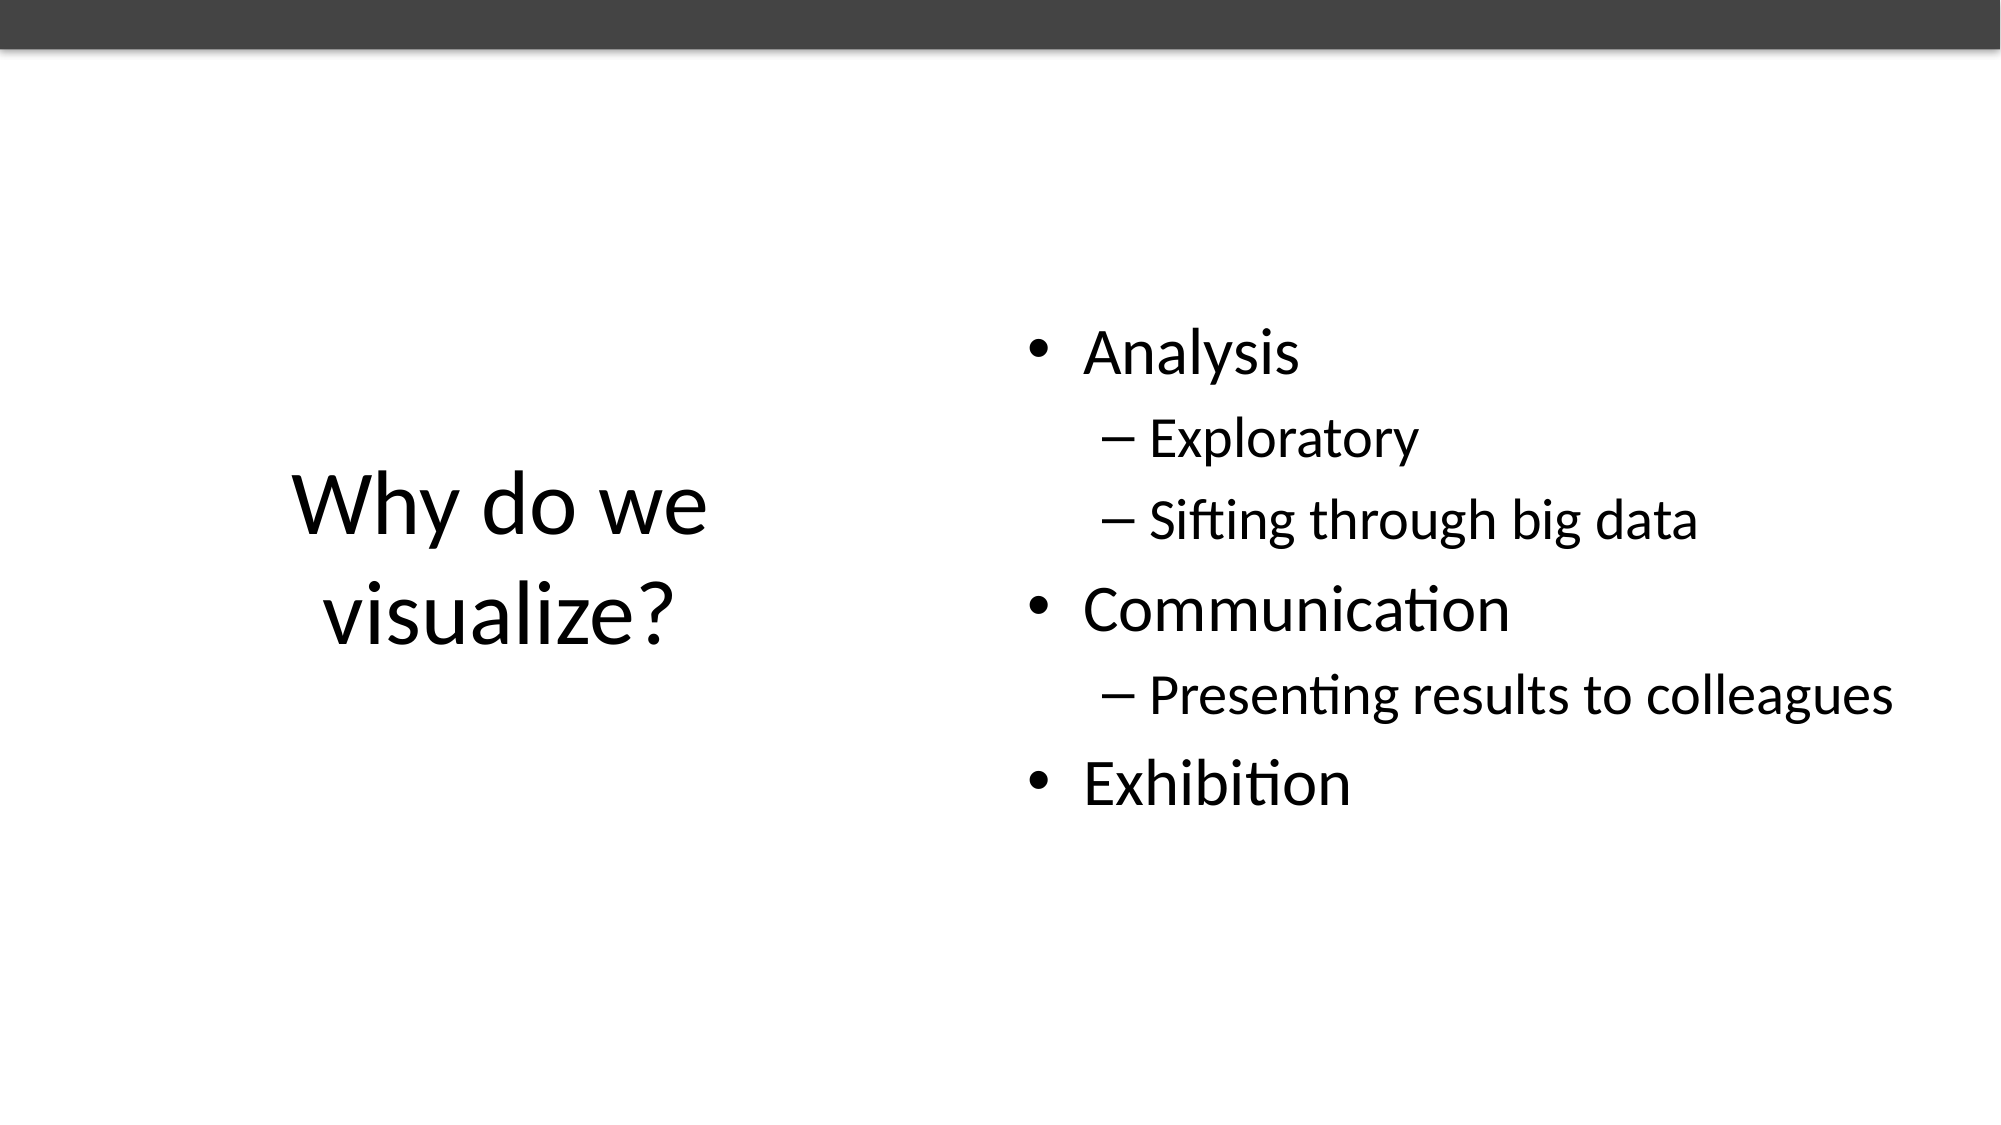

Analysis
Exploratory
Sifting through big data
Communication
Presenting results to colleagues
Exhibition
Why do we visualize?